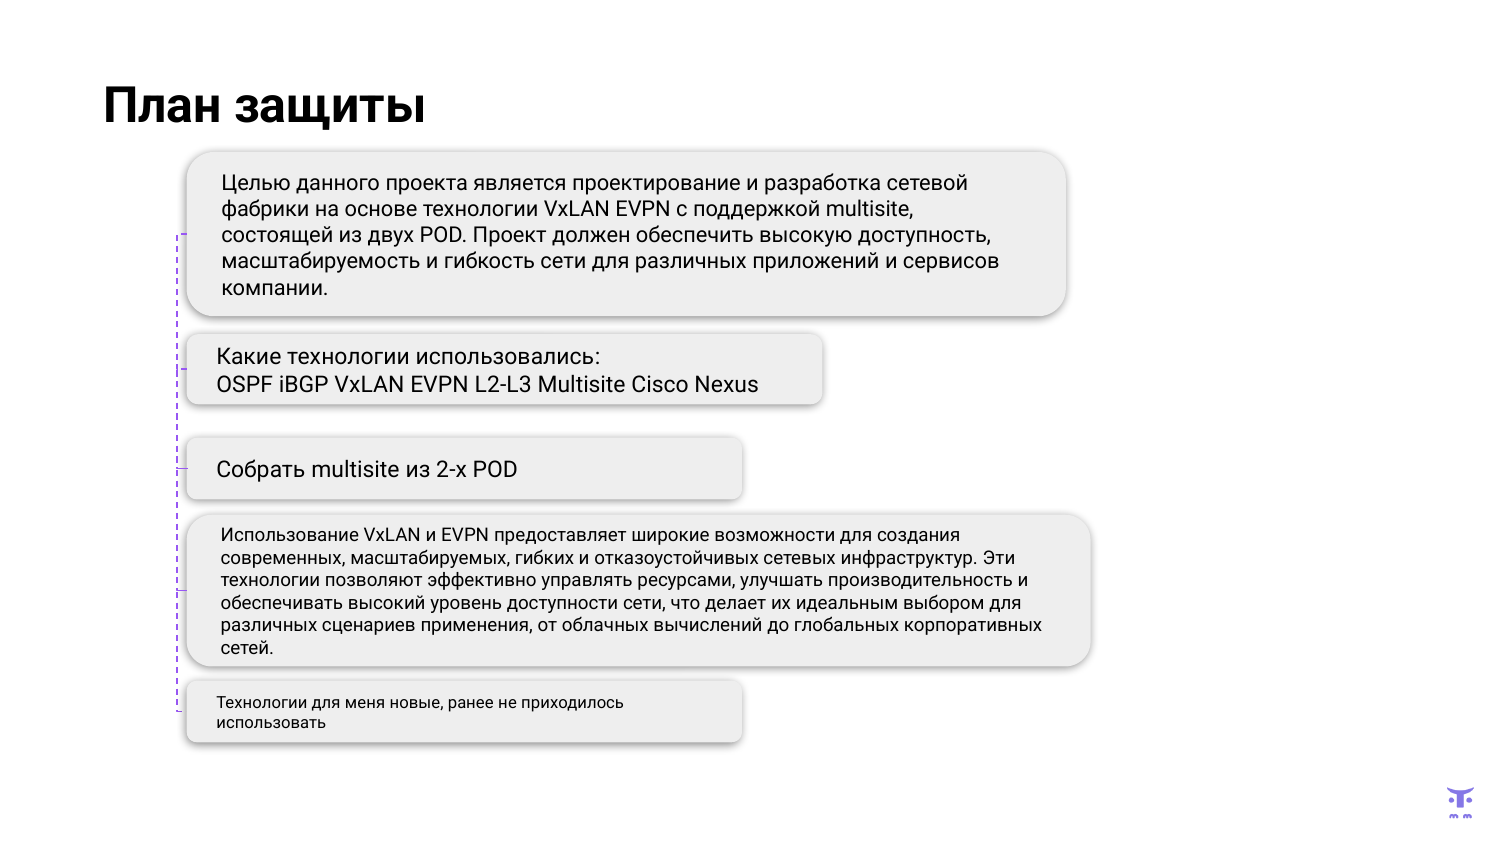

# План защиты
Целью данного проекта является проектирование и разработка сетевой фабрики на основе технологии VxLAN EVPN с поддержкой multisite, состоящей из двух POD. Проект должен обеспечить высокую доступность, масштабируемость и гибкость сети для различных приложений и сервисов компании.

Какие технологии использовались:
OSPF iBGP VxLAN EVPN L2-L3 Multisite Cisco Nexus

Собрать multisite из 2-х POD
Использование VxLAN и EVPN предоставляет широкие возможности для создания современных, масштабируемых, гибких и отказоустойчивых сетевых инфраструктур. Эти технологии позволяют эффективно управлять ресурсами, улучшать производительность и обеспечивать высокий уровень доступности сети, что делает их идеальным выбором для различных сценариев применения, от облачных вычислений до глобальных корпоративных сетей.
Технологии для меня новые, ранее не приходилось использовать